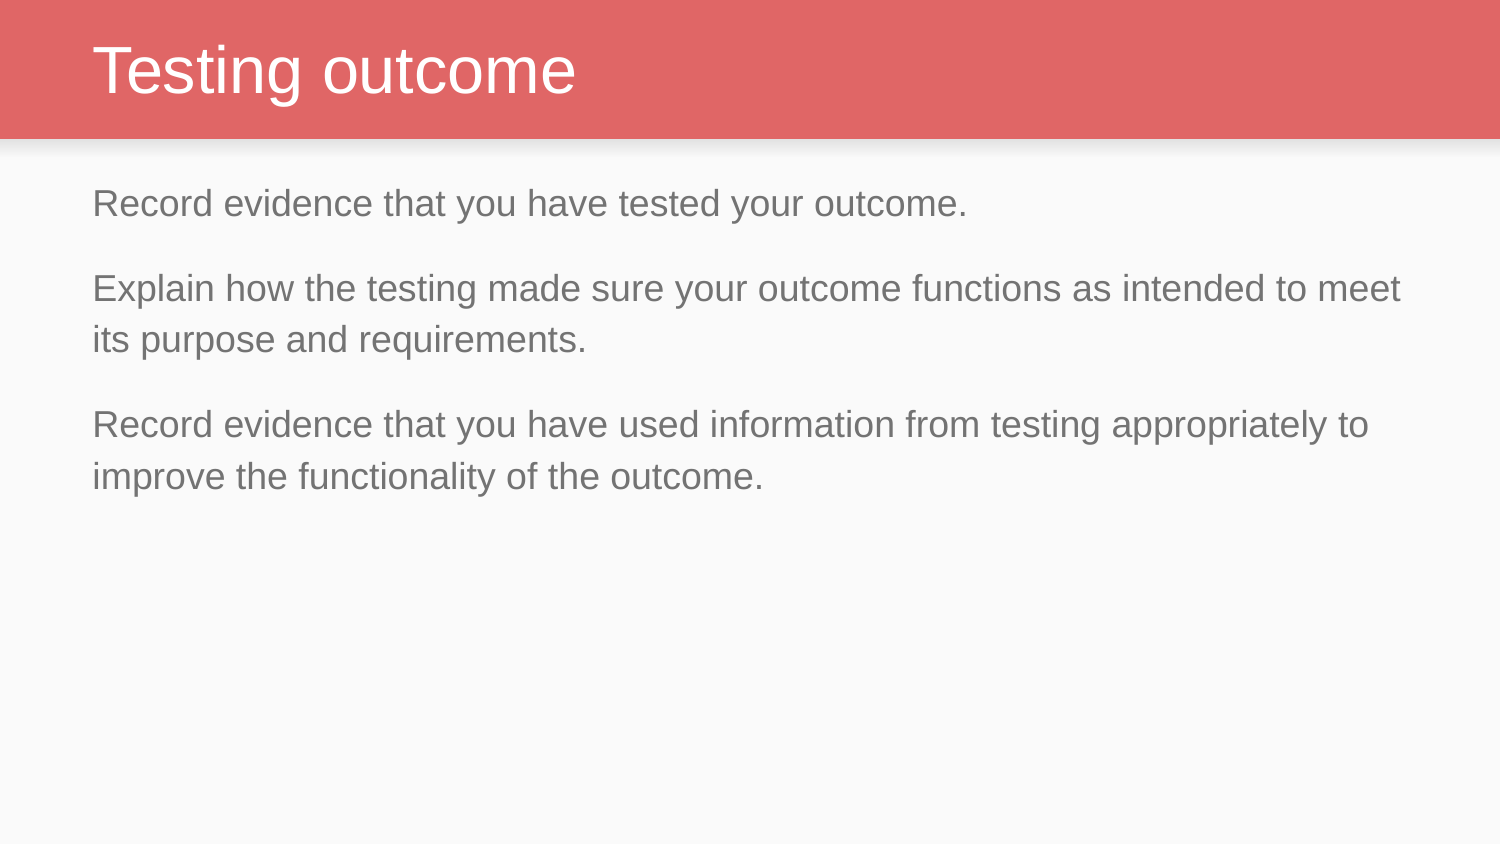

# Testing outcome
Record evidence that you have tested your outcome.
Explain how the testing made sure your outcome functions as intended to meet its purpose and requirements.
Record evidence that you have used information from testing appropriately to improve the functionality of the outcome.